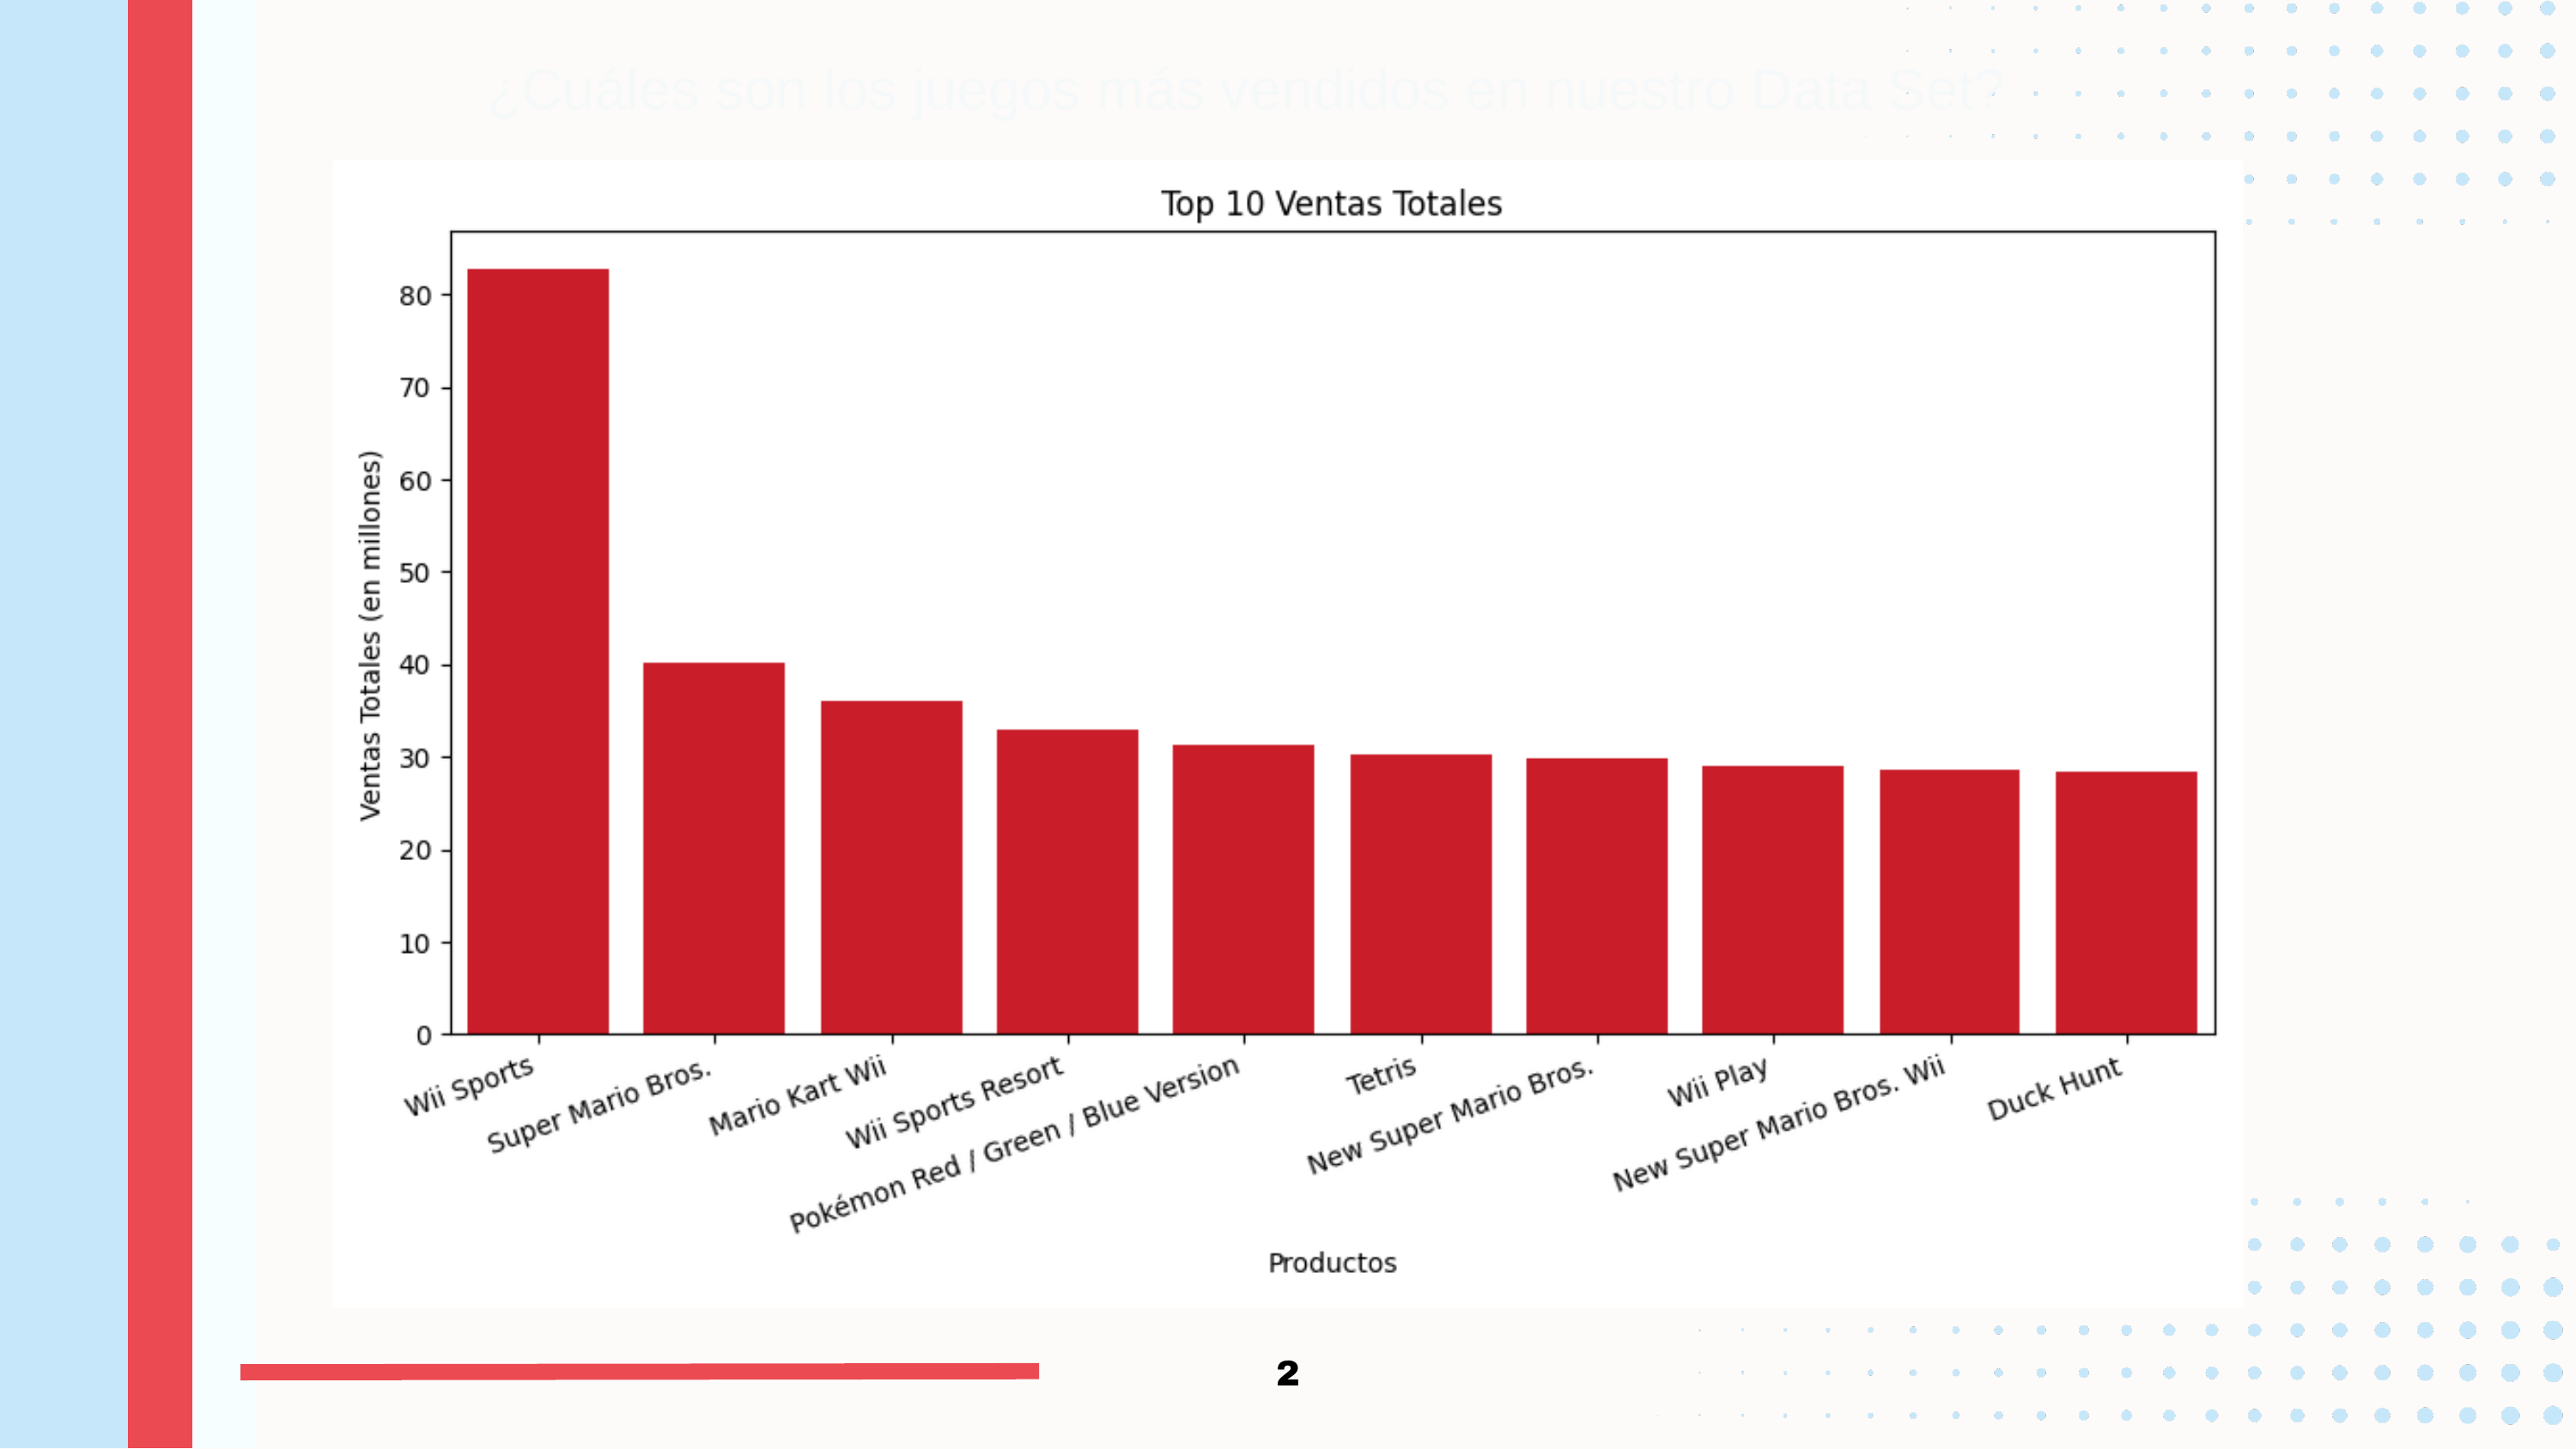

¿Cuáles son los juegos más vendidos en nuestro Data Set?

2